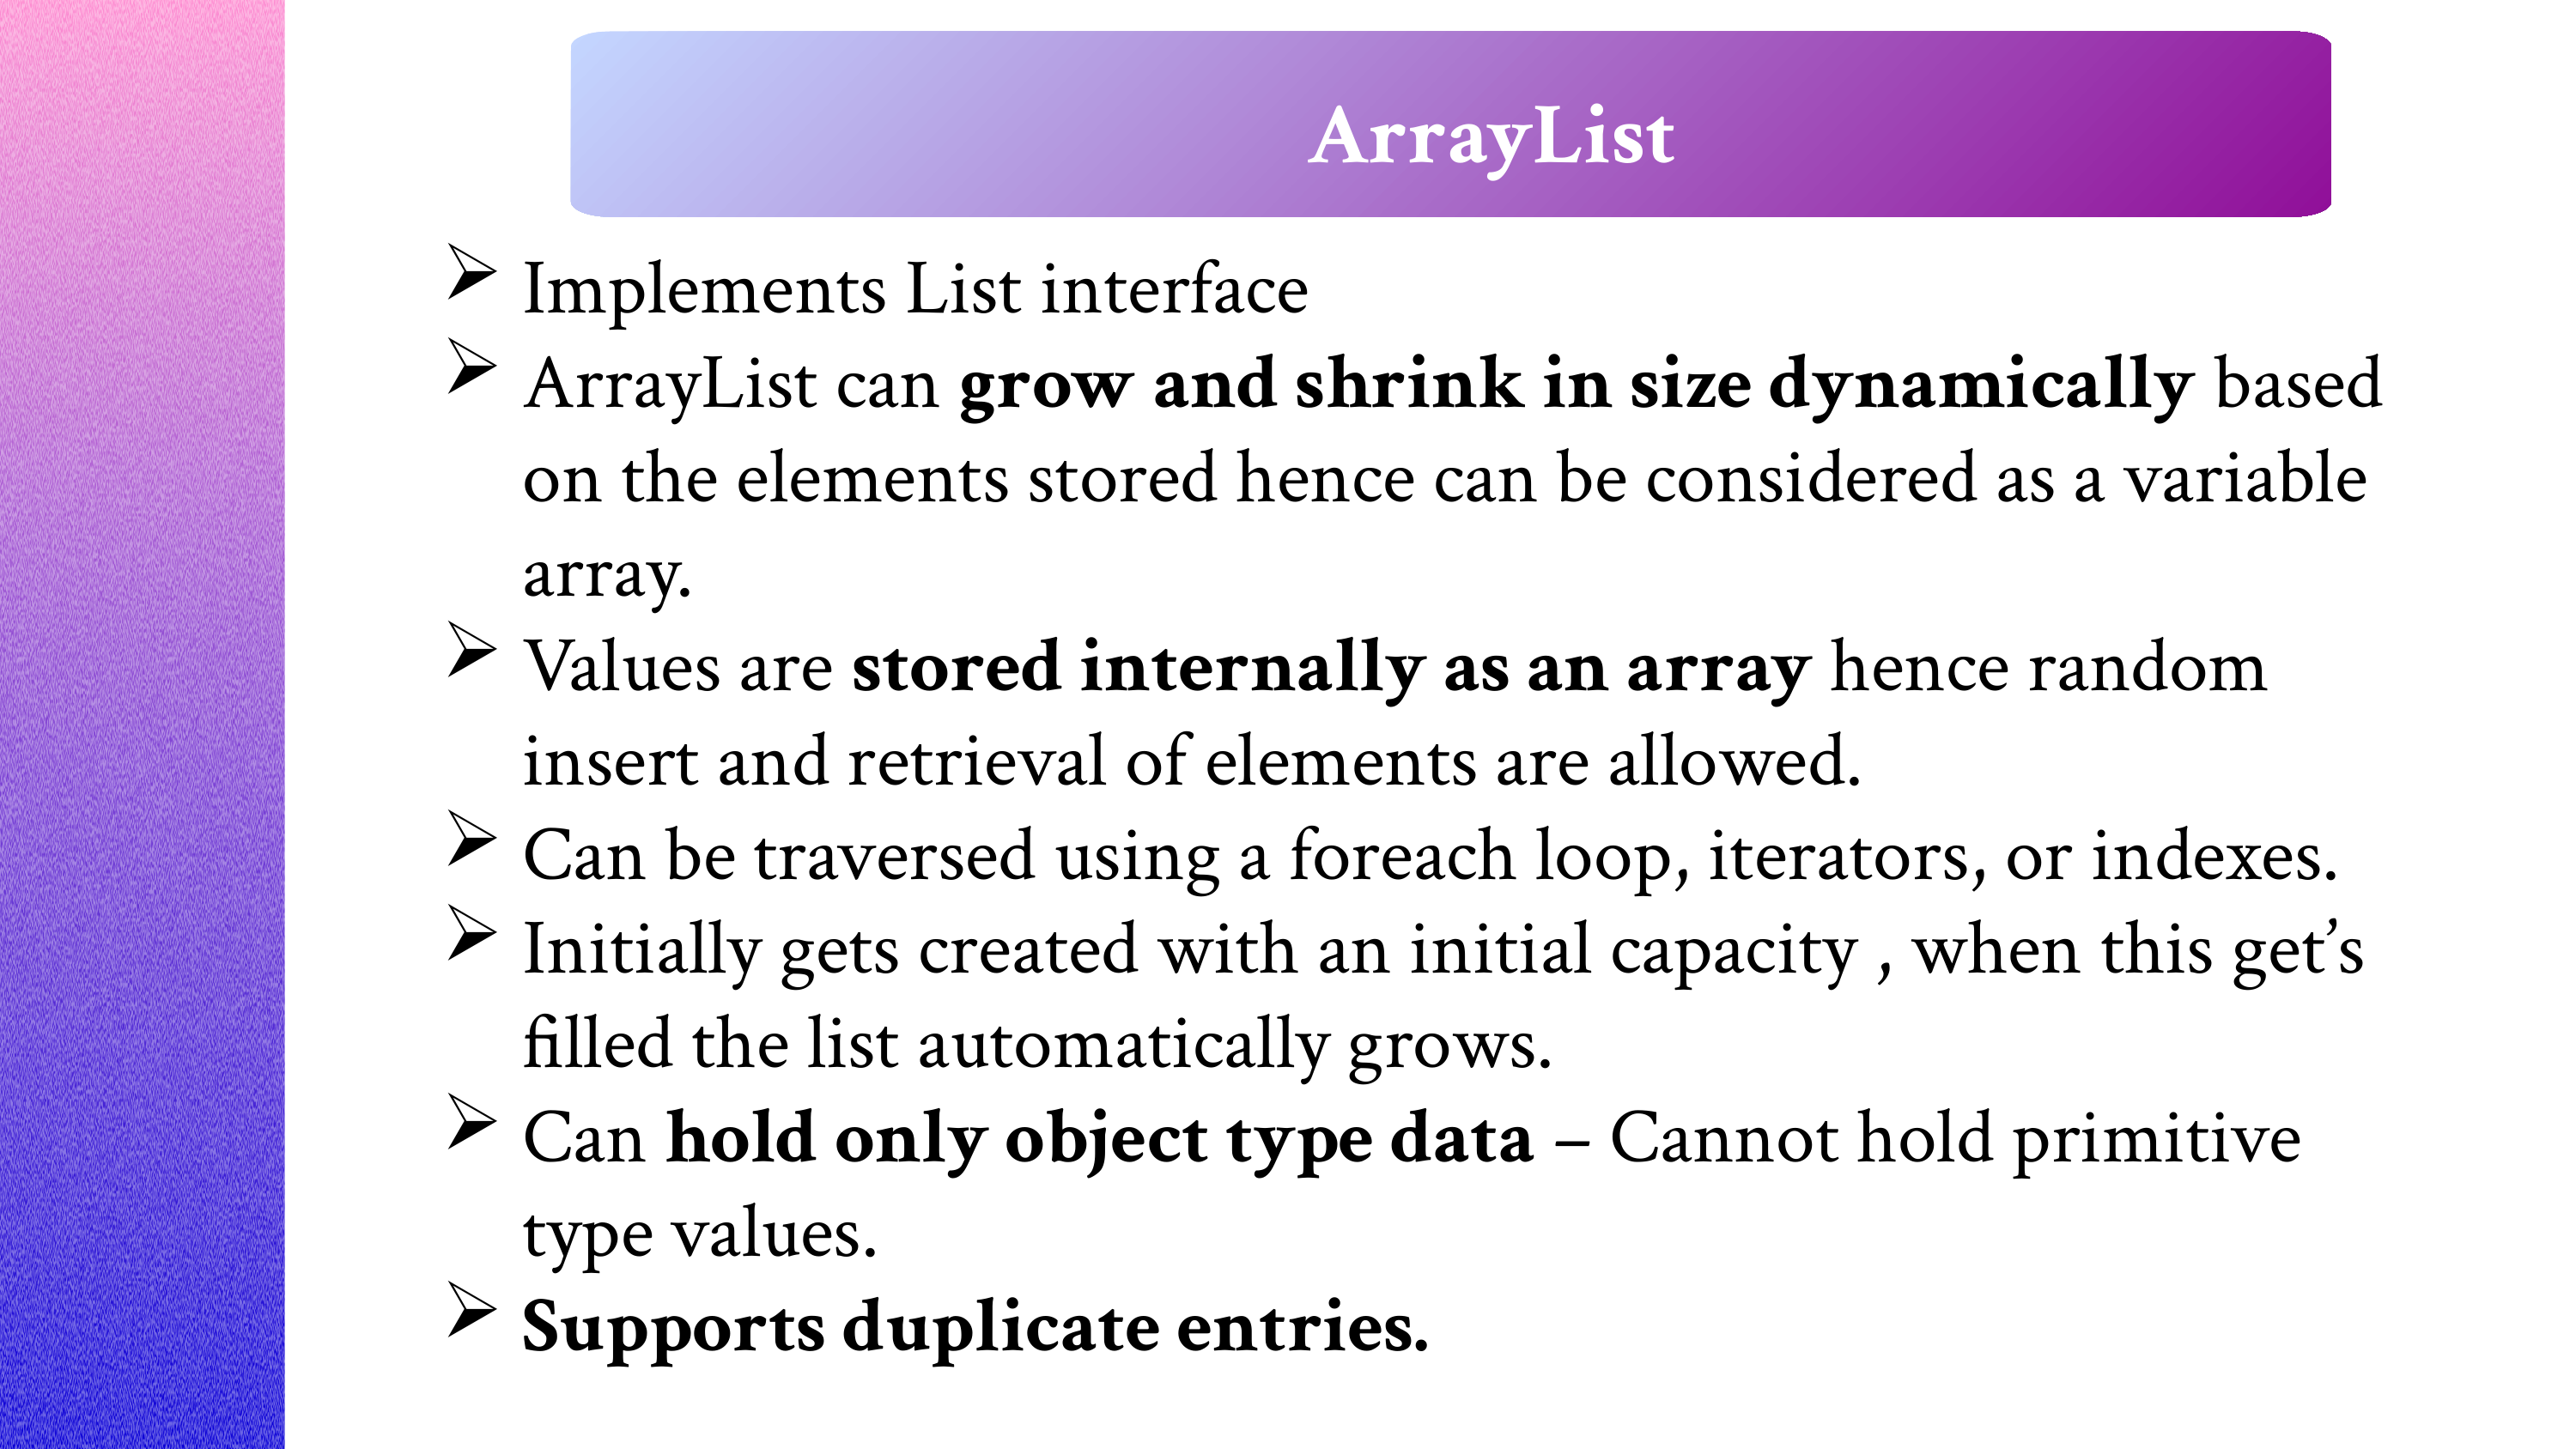

ArrayList
Implements List interface
ArrayList can grow and shrink in size dynamically based on the elements stored hence can be considered as a variable array.
Values are stored internally as an array hence random insert and retrieval of elements are allowed.
Can be traversed using a foreach loop, iterators, or indexes.
Initially gets created with an initial capacity , when this get’s filled the list automatically grows.
Can hold only object type data – Cannot hold primitive type values.
Supports duplicate entries.